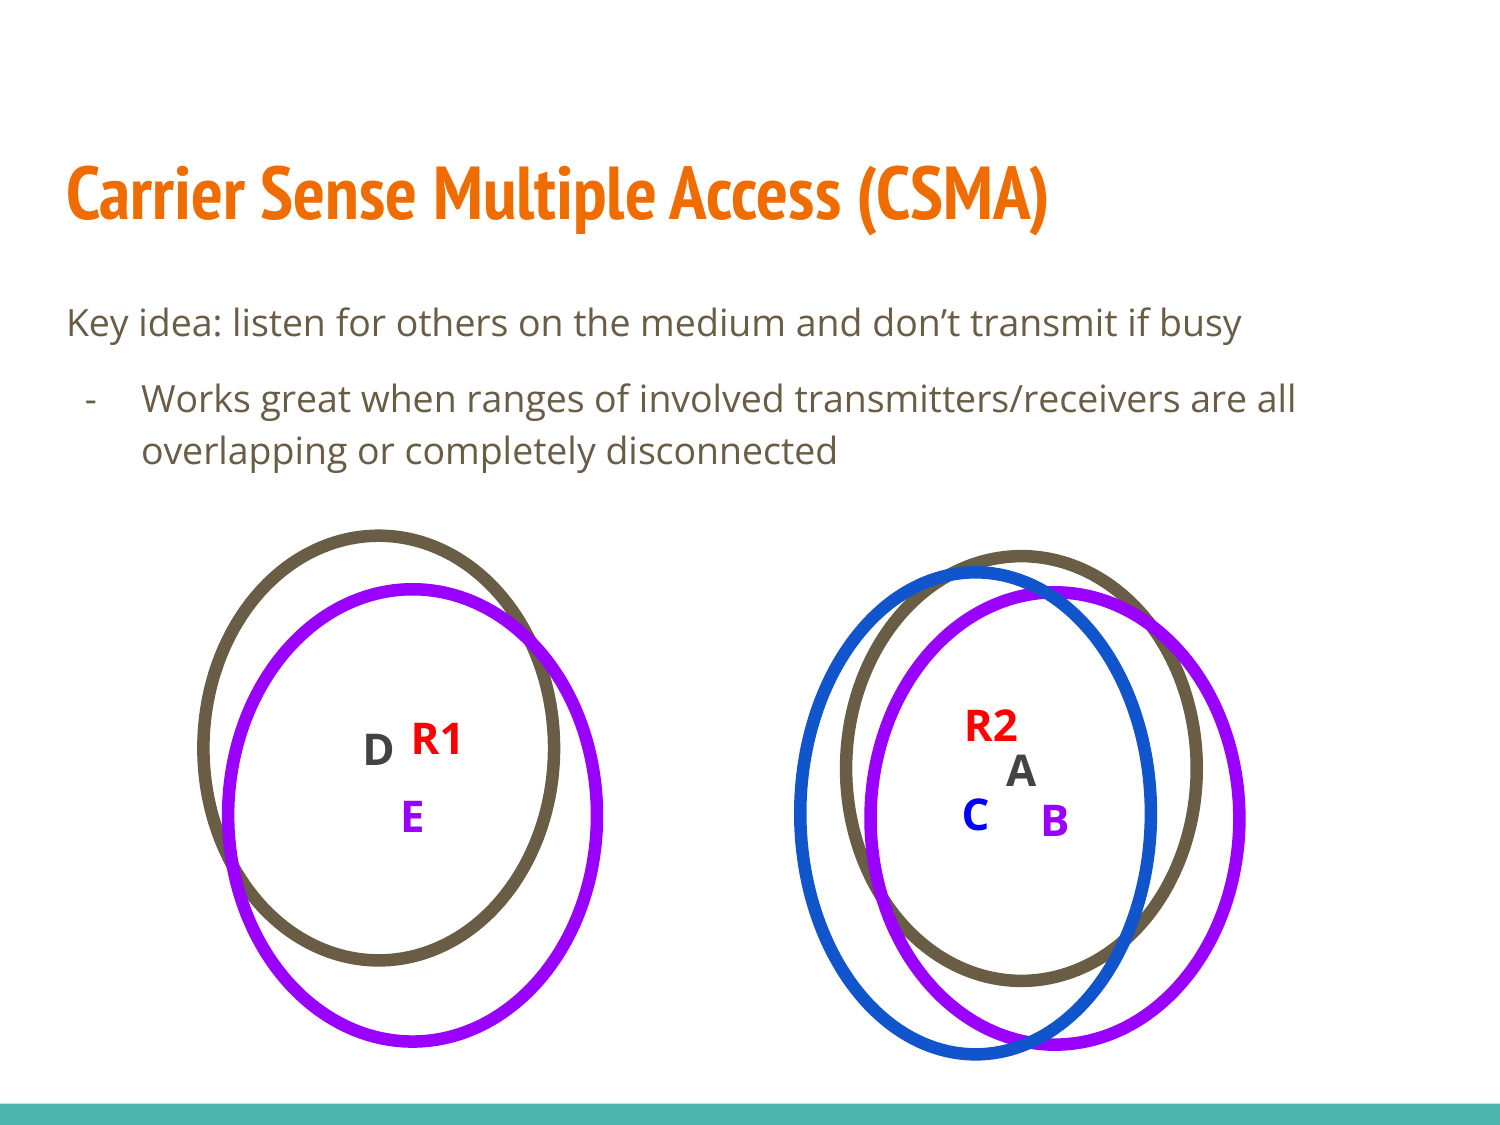

# Carrier Sense Multiple Access (CSMA)
Key idea: listen for others on the medium and don’t transmit if busy
Works great when ranges of involved transmitters/receivers are all overlapping or completely disconnected
R2
R1
D
A
C
E
B